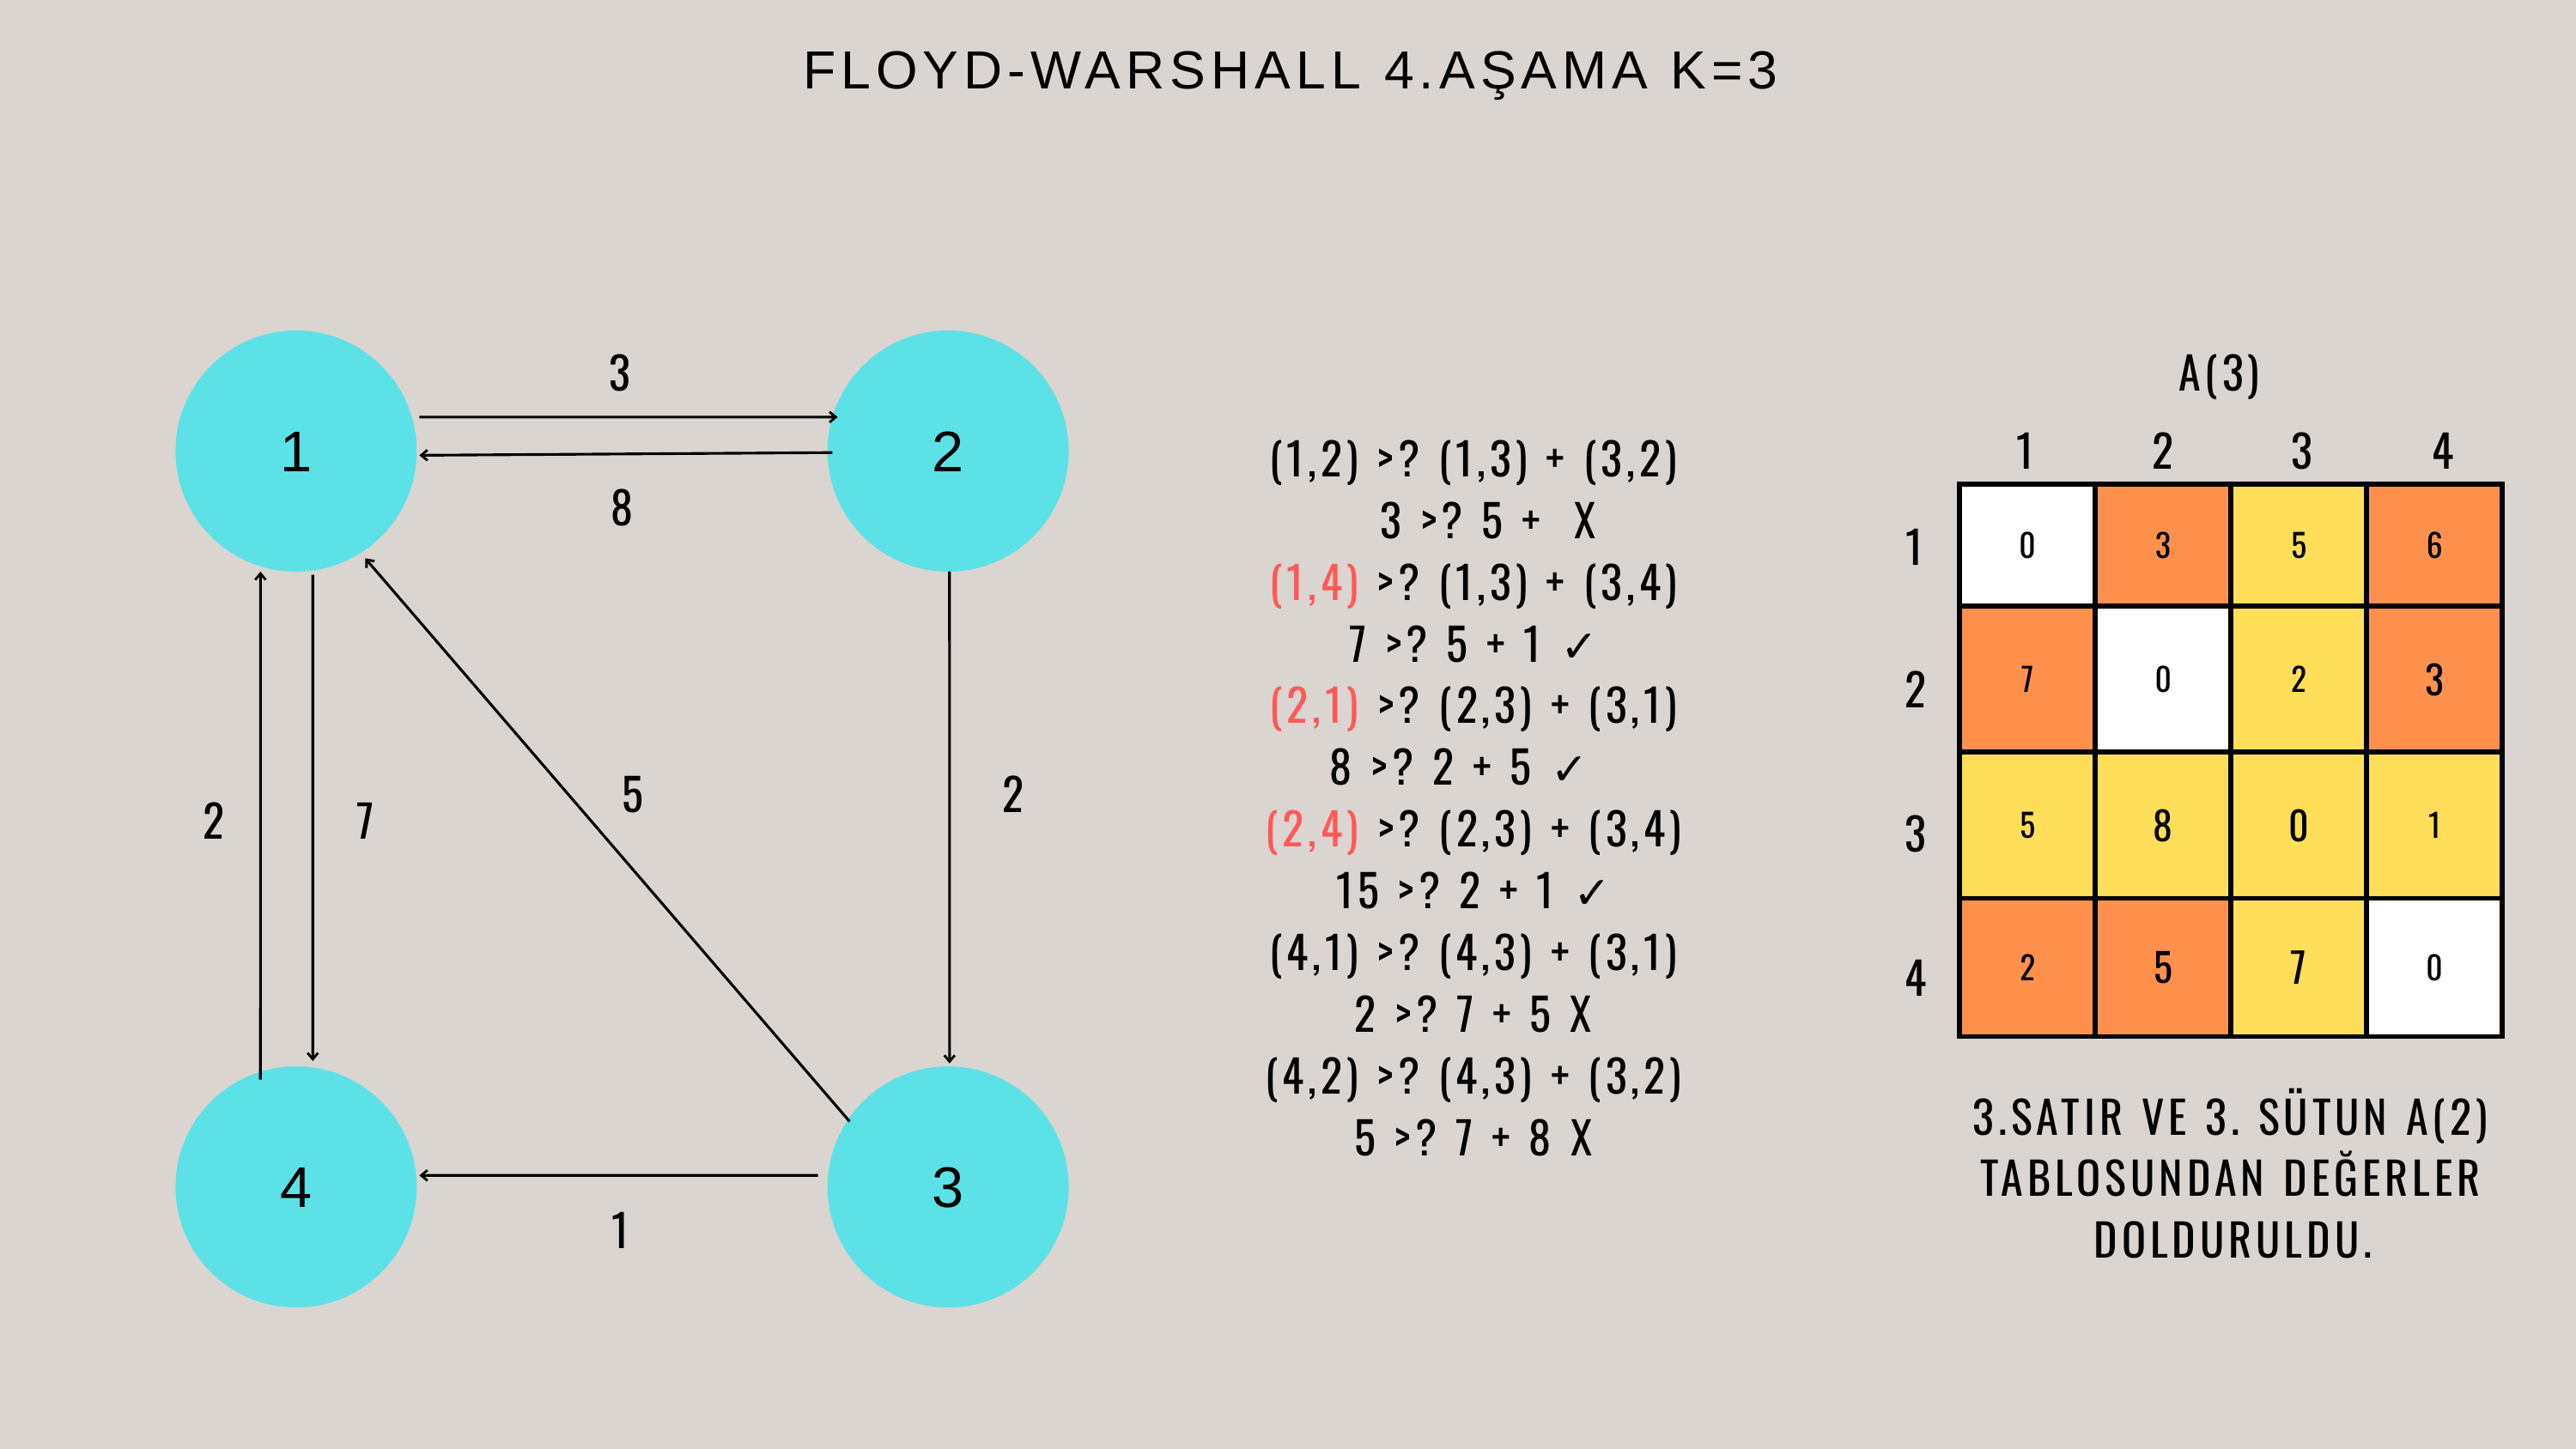

FLOYD-WARSHALL 4.AŞAMA K=3

1

2
3
A(3)
1
2
3
4

(1,2) >? (1,3) + (3,2)
  3 >? 5 +  X
(1,4) >? (1,3) + (3,4)
7 >? 5 + 1 ✓
(2,1) >? (2,3) + (3,1)
8 >? 2 + 5 ✓
(2,4) >? (2,3) + (3,4)
15 >? 2 + 1 ✓
(4,1) >? (4,3) + (3,1)
2 >? 7 + 5 X
(4,2) >? (4,3) + (3,2)
5 >? 7 + 8 X

8
| 0 | 3 | 5 | 6 |
| --- | --- | --- | --- |
| 7 | 0 | 2 | 3 |
| 5 | 8 | 0 | 1 |
| 2 | 5 | 7 | 0 |
1

2
5
2
2
7
3
4

4

3
3.SATIR VE 3. SÜTUN A(2) TABLOSUNDAN DEĞERLER DOLDURULDU.

1